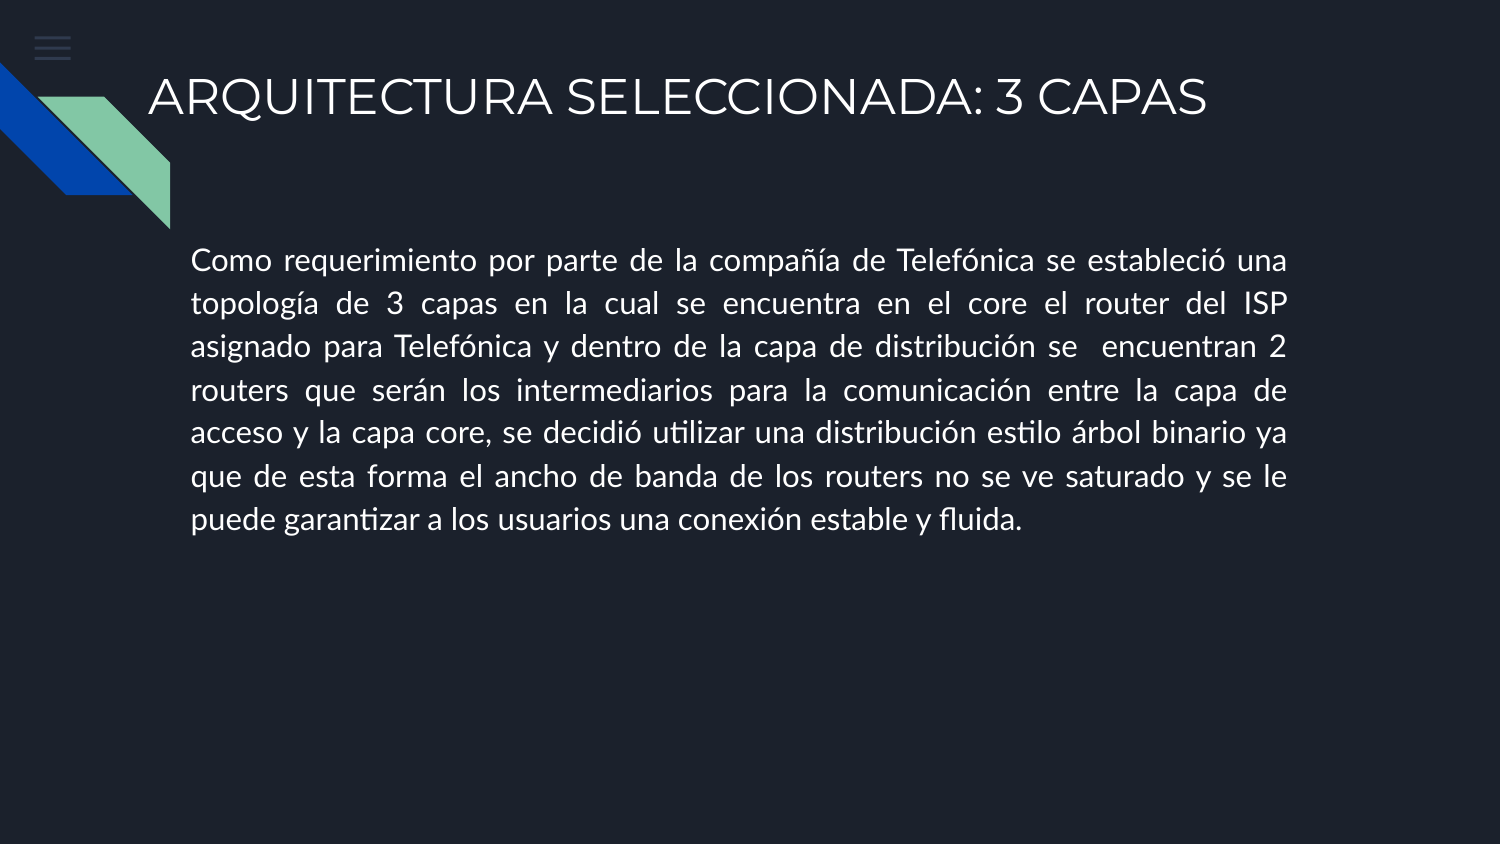

# ARQUITECTURA SELECCIONADA: 3 CAPAS
Como requerimiento por parte de la compañía de Telefónica se estableció una topología de 3 capas en la cual se encuentra en el core el router del ISP asignado para Telefónica y dentro de la capa de distribución se  encuentran 2 routers que serán los intermediarios para la comunicación entre la capa de acceso y la capa core, se decidió utilizar una distribución estilo árbol binario ya que de esta forma el ancho de banda de los routers no se ve saturado y se le puede garantizar a los usuarios una conexión estable y fluida.